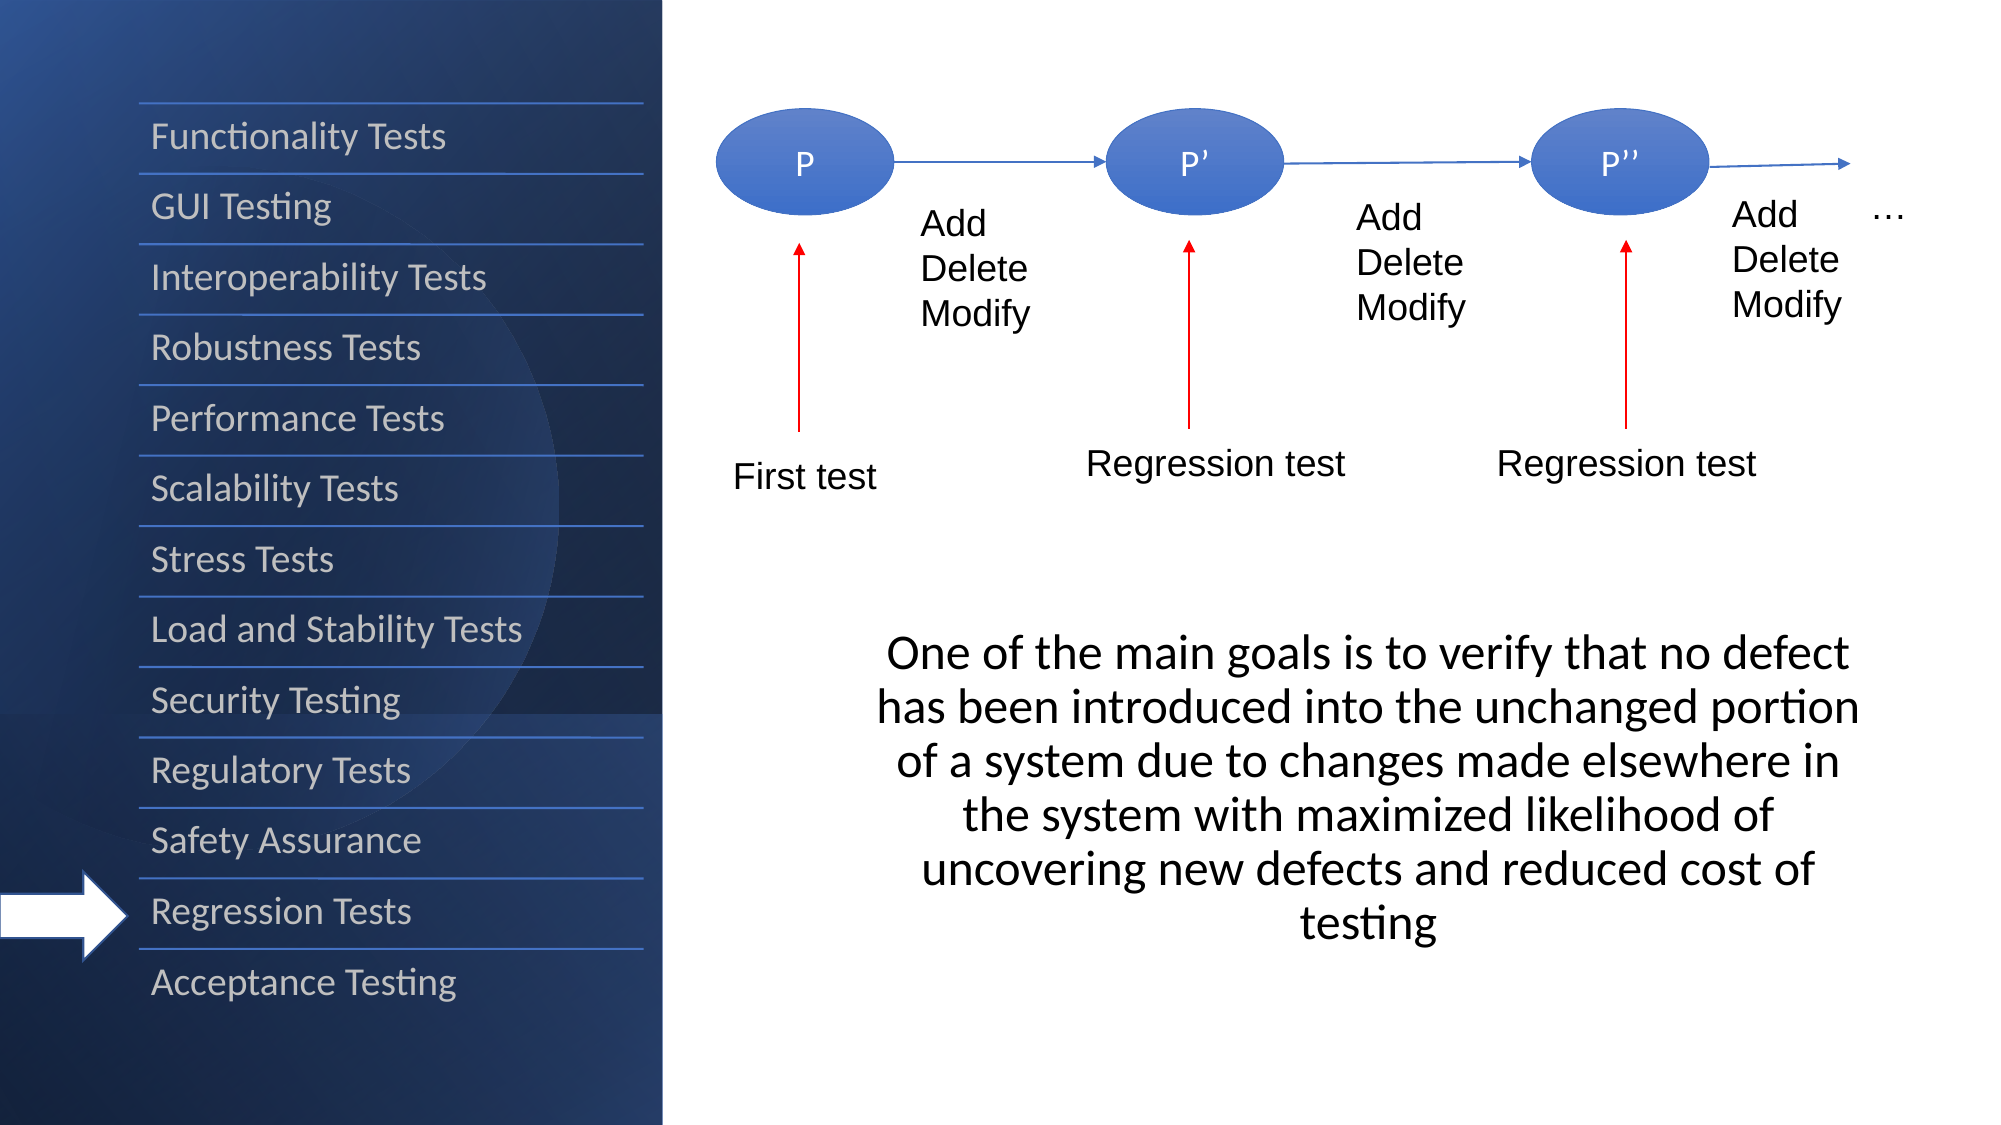

Functionality Tests
GUI Testing
Interoperability Tests
Robustness Tests
Performance Tests
Scalability Tests
Stress Tests
Load and Stability Tests
Security Testing
Regulatory Tests
Safety Assurance
Regression Tests
Acceptance Testing
P
P’
P’’

…
Add
Delete
Modify
Add
Delete
Modify
Add
Delete
Modify

Regression test
Regression test
First test

One of the main goals is to verify that no defect has been introduced into the unchanged portion of a system due to changes made elsewhere in the system with maximized likelihood of uncovering new defects and reduced cost of testing